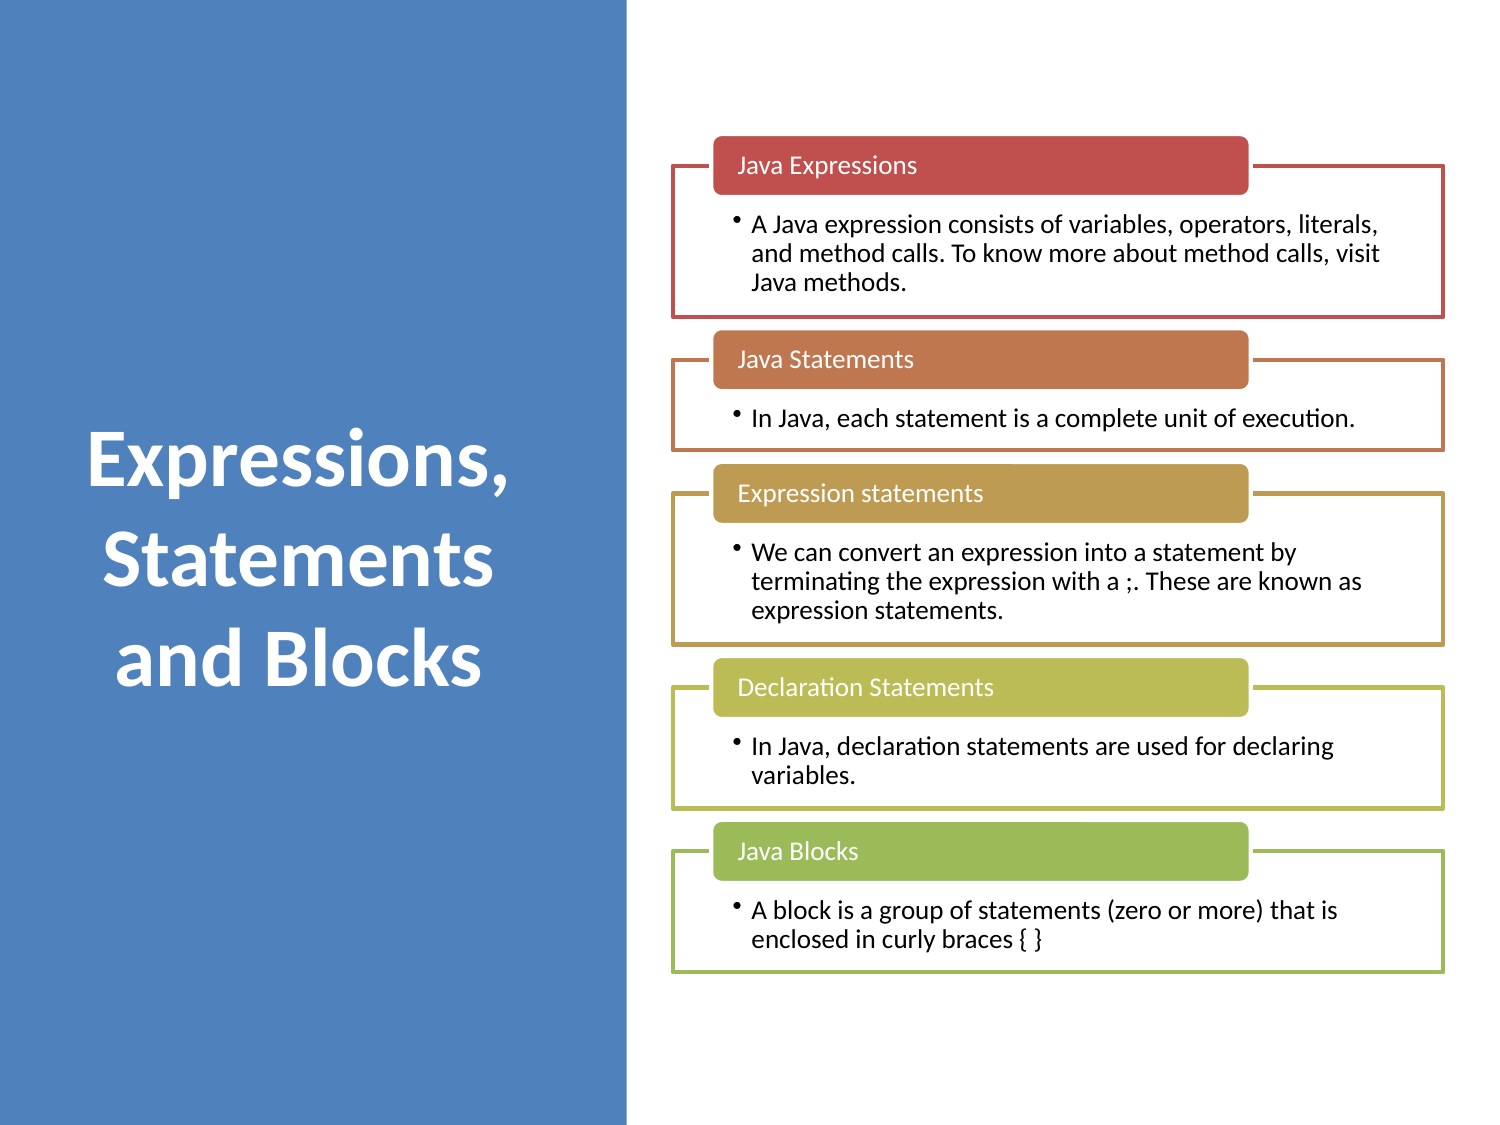

# Expressions, Statements and Blocks
A Java expression consists of variables, operators, literals, and method calls. To know more about method calls, visit Java methods.
Java Expressions
In Java, each statement is a complete unit of execution.
Java Statements
We can convert an expression into a statement by terminating the expression with a ;. These are known as expression statements.
Expression statements
In Java, declaration statements are used for declaring variables.
Declaration Statements
A block is a group of statements (zero or more) that is enclosed in curly braces { }
Java Blocks